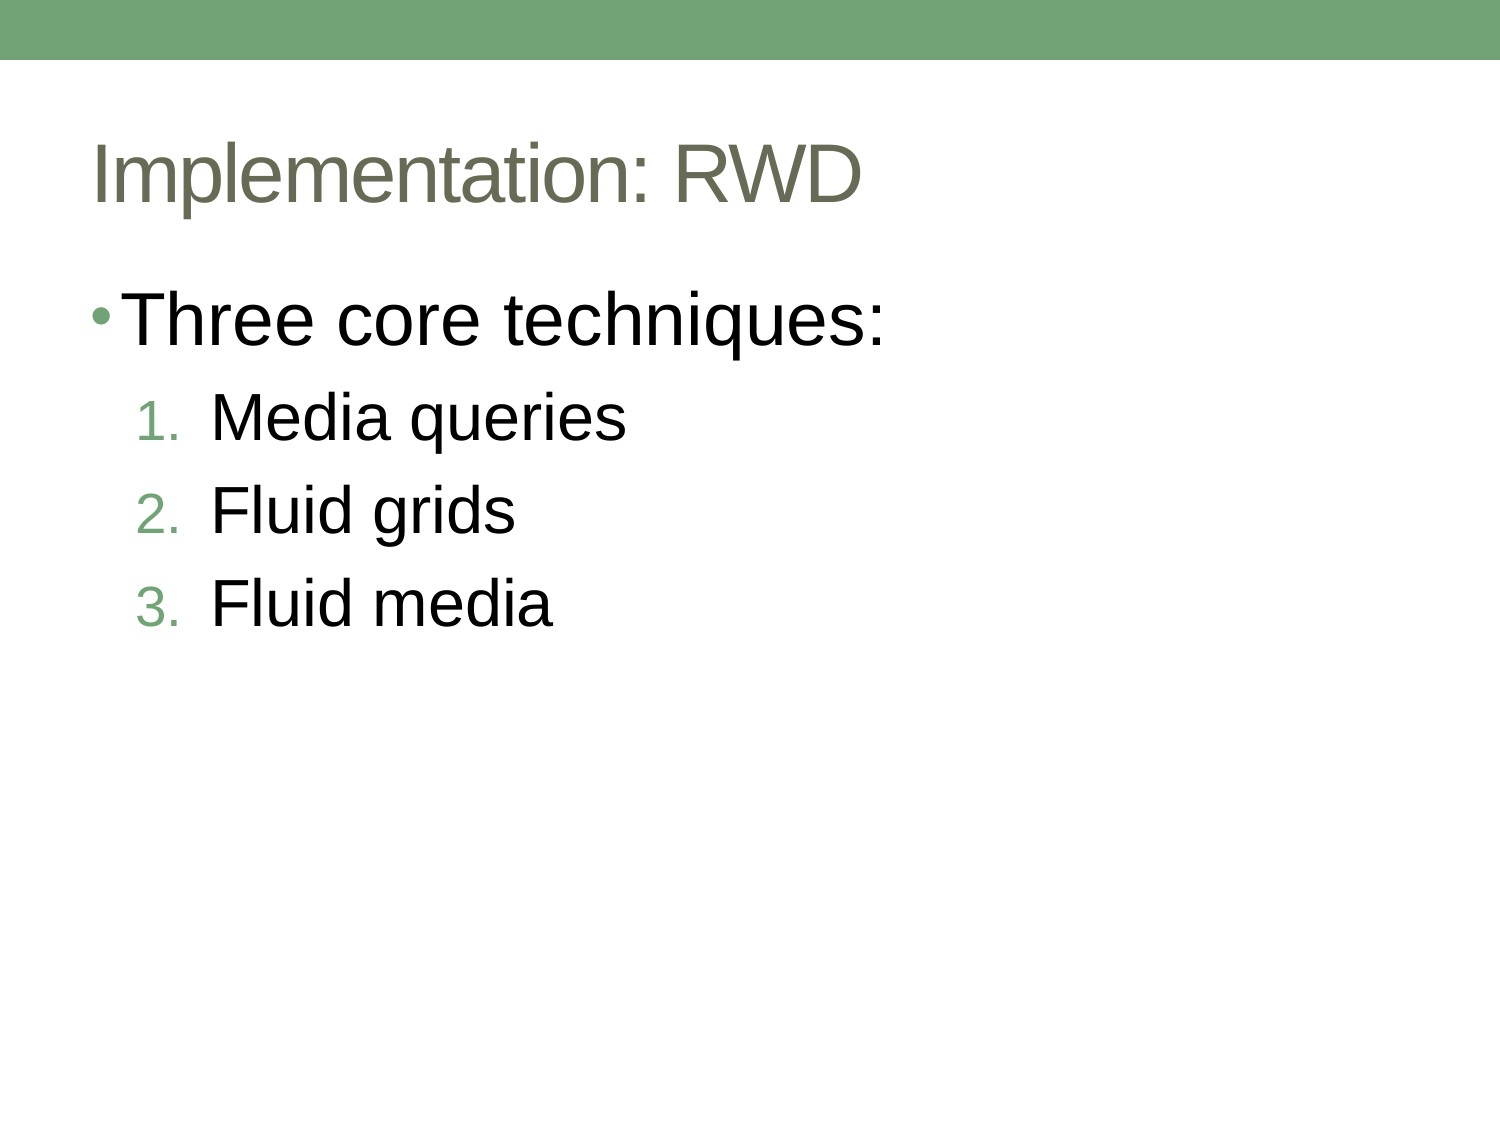

# Implementation: RWD
Three core techniques:
Media queries
Fluid grids
Fluid media